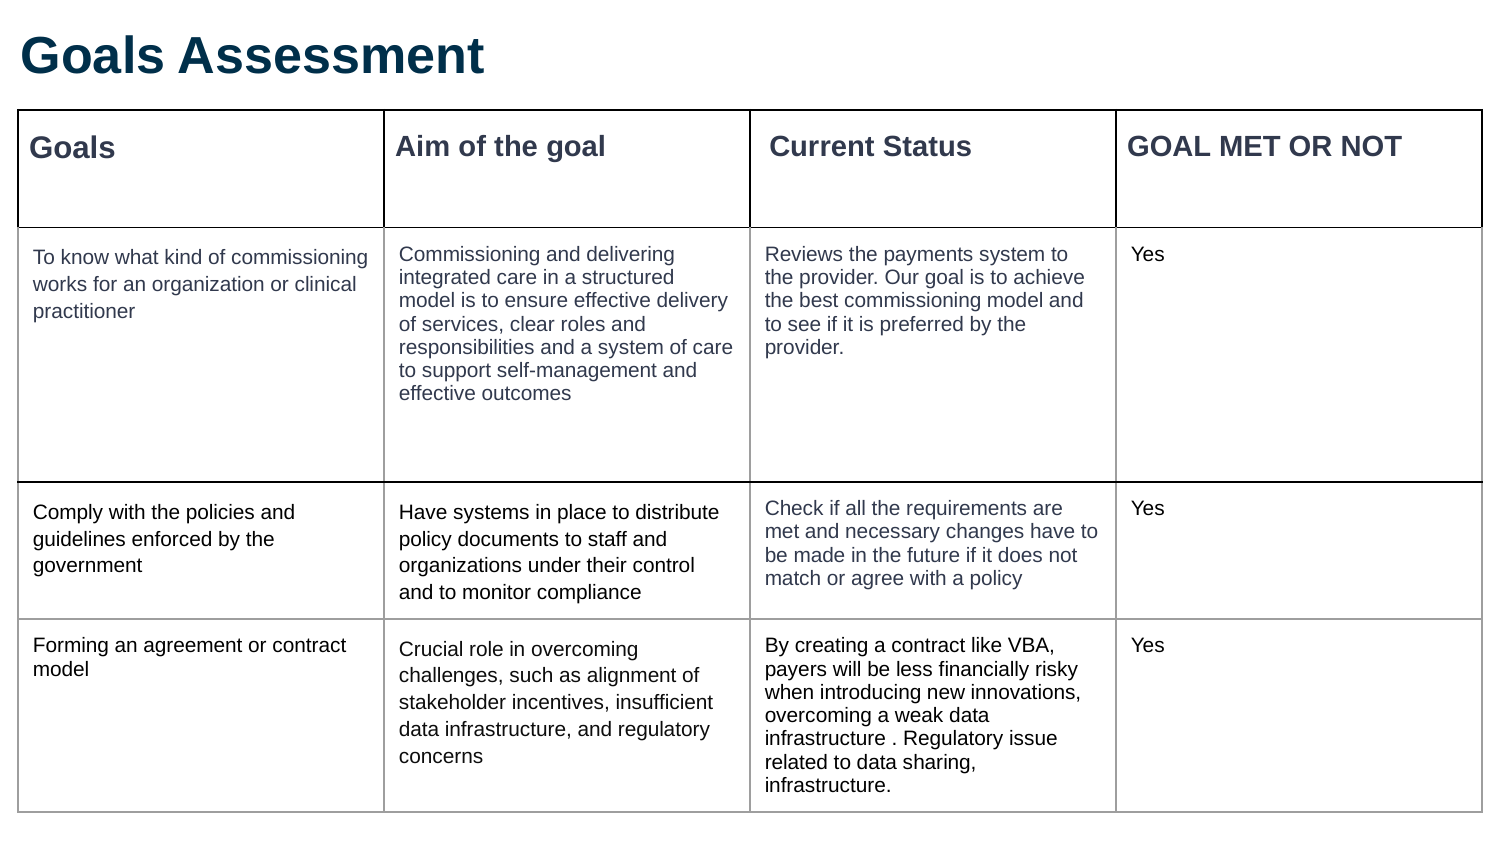

Goals Assessment
| Goals | Aim of the goal | Current Status | GOAL MET OR NOT |
| --- | --- | --- | --- |
| To know what kind of commissioning works for an organization or clinical practitioner | Commissioning and delivering integrated care in a structured model is to ensure effective delivery of services, clear roles and responsibilities and a system of care to support self-management and effective outcomes | Reviews the payments system to the provider. Our goal is to achieve the best commissioning model and to see if it is preferred by the provider. | Yes |
| Comply with the policies and guidelines enforced by the government | Have systems in place to distribute policy documents to staff and organizations under their control and to monitor compliance | Check if all the requirements are met and necessary changes have to be made in the future if it does not match or agree with a policy | Yes |
| Forming an agreement or contract model | Crucial role in overcoming challenges, such as alignment of stakeholder incentives, insufficient data infrastructure, and regulatory concerns | By creating a contract like VBA, payers will be less financially risky when introducing new innovations, overcoming a weak data infrastructure . Regulatory issue related to data sharing, infrastructure. | Yes |